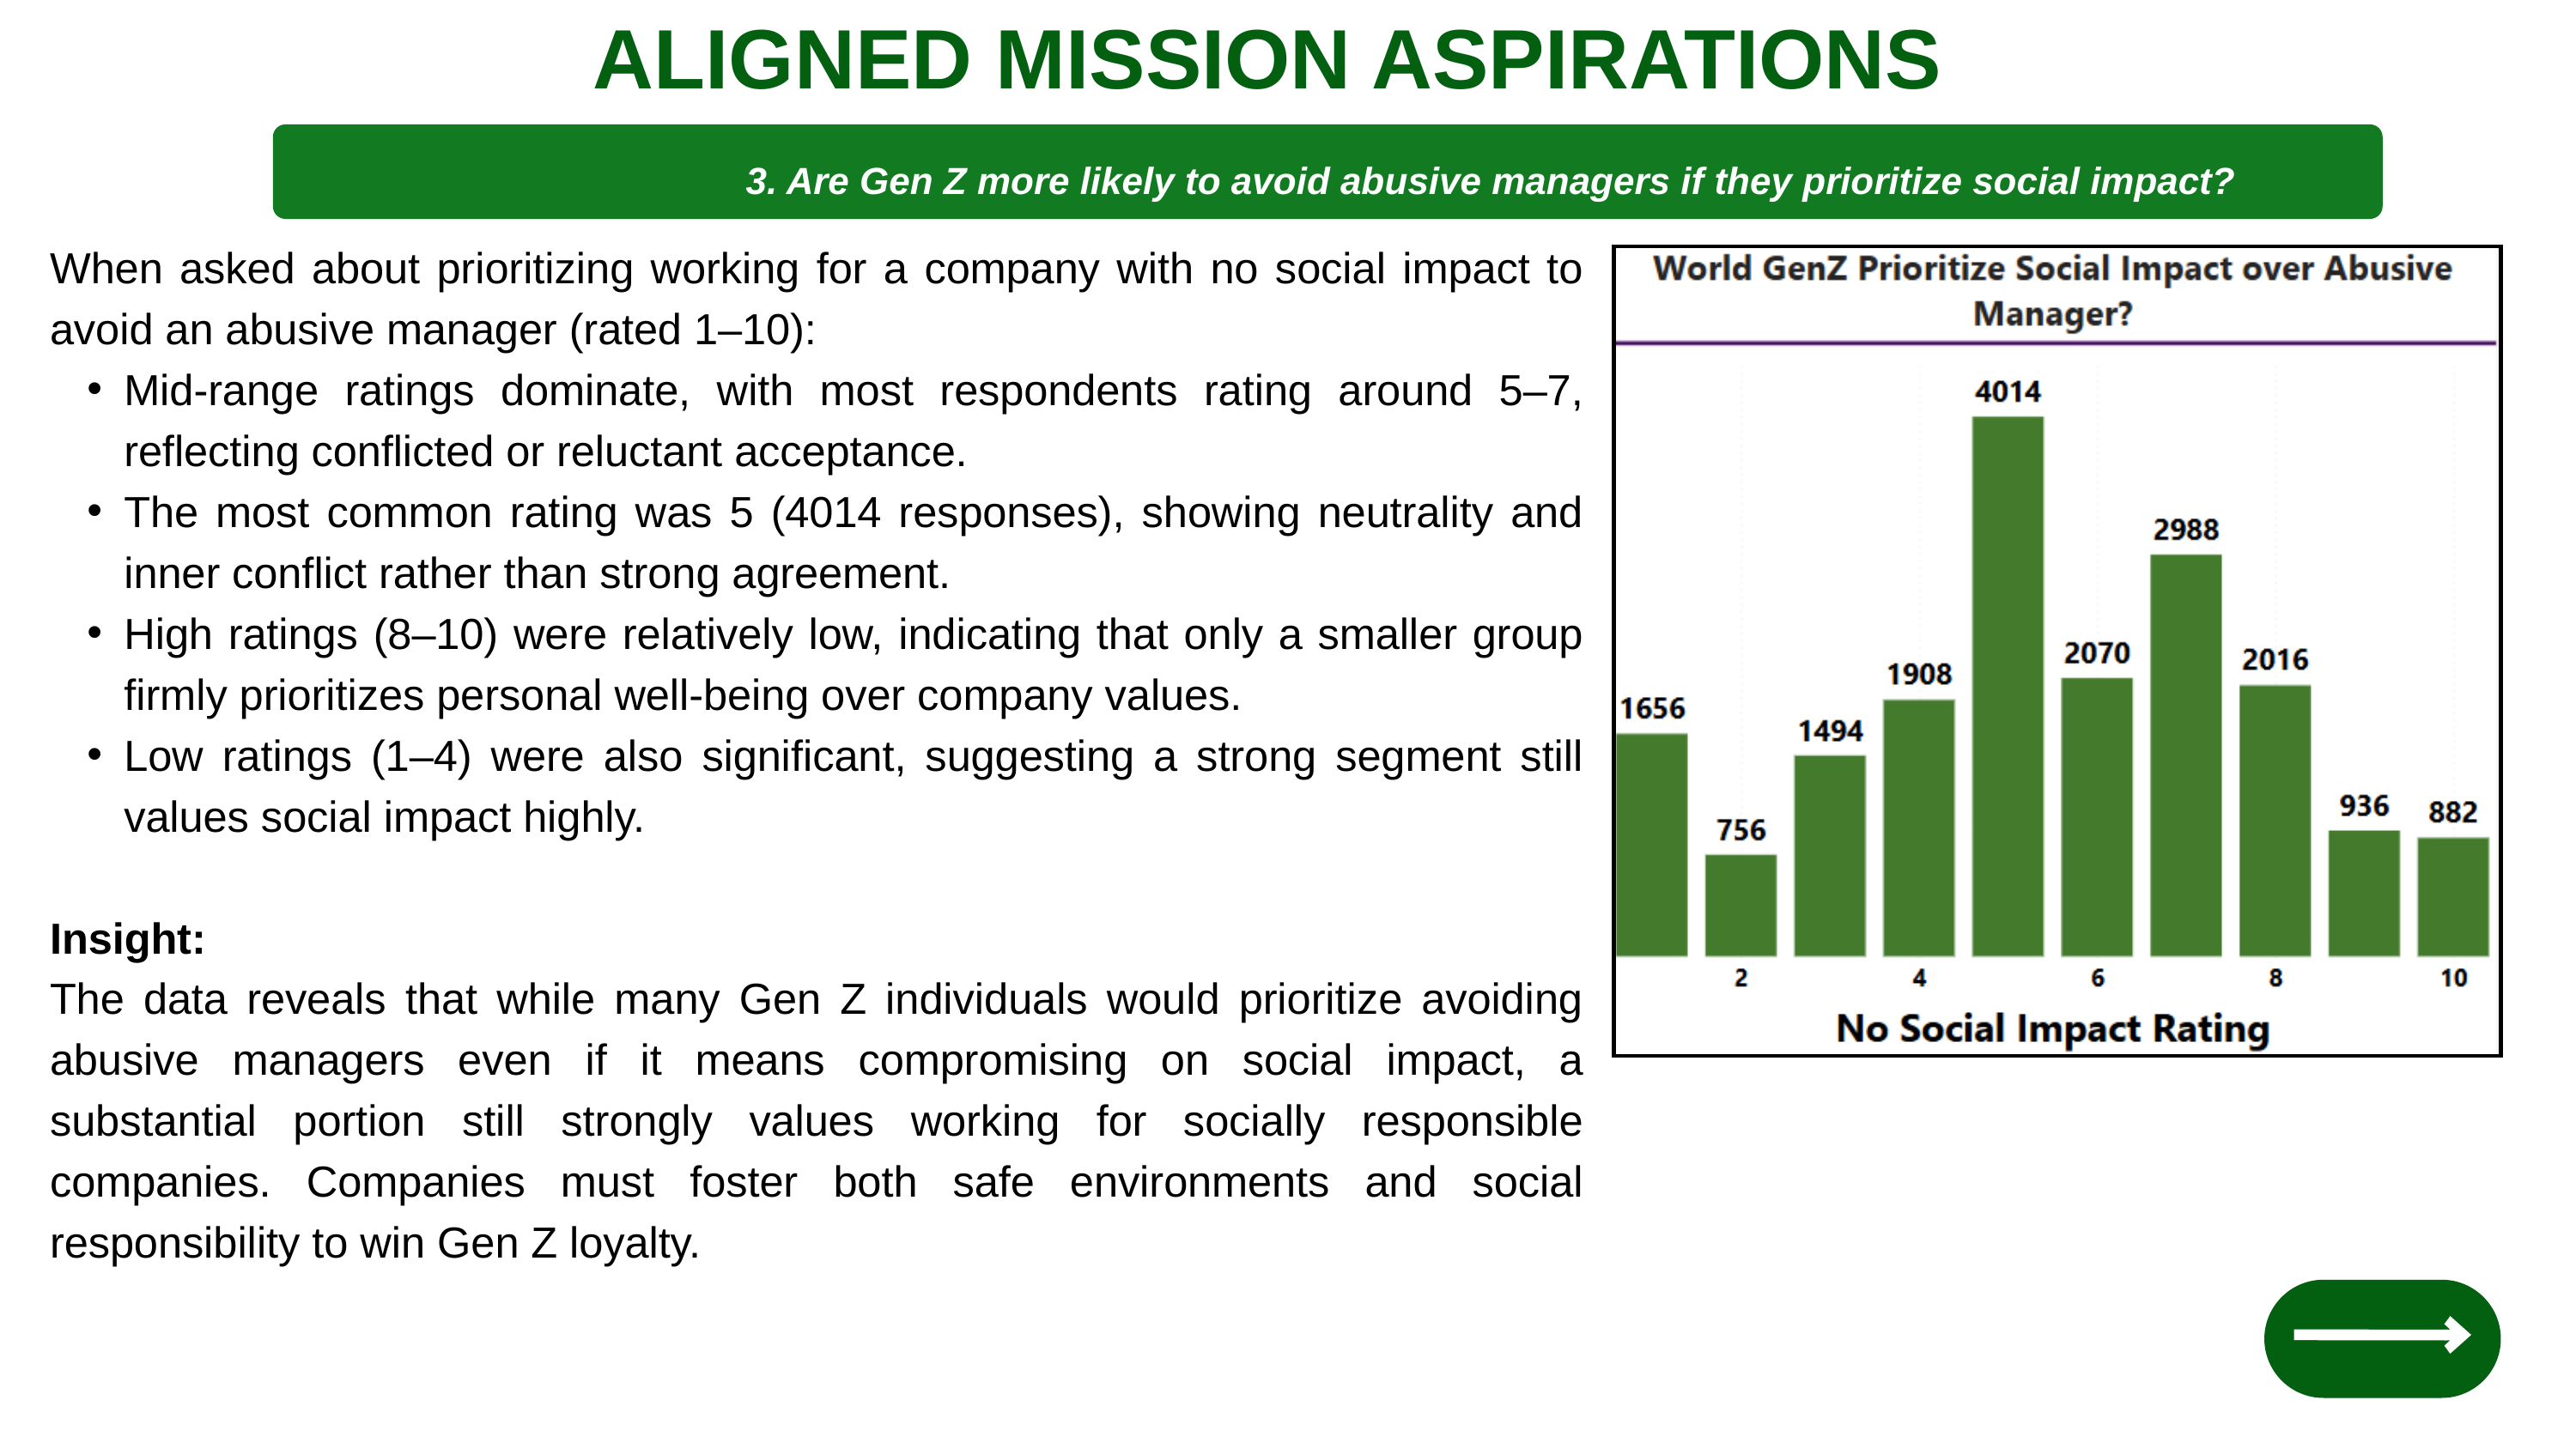

ALIGNED MISSION ASPIRATIONS

3. Are Gen Z more likely to avoid abusive managers if they prioritize social impact?
When asked about prioritizing working for a company with no social impact to avoid an abusive manager (rated 1–10):
Mid-range ratings dominate, with most respondents rating around 5–7, reflecting conflicted or reluctant acceptance.
The most common rating was 5 (4014 responses), showing neutrality and inner conflict rather than strong agreement.
High ratings (8–10) were relatively low, indicating that only a smaller group firmly prioritizes personal well-being over company values.
Low ratings (1–4) were also significant, suggesting a strong segment still values social impact highly.

Insight:
The data reveals that while many Gen Z individuals would prioritize avoiding abusive managers even if it means compromising on social impact, a substantial portion still strongly values working for socially responsible companies. Companies must foster both safe environments and social responsibility to win Gen Z loyalty.